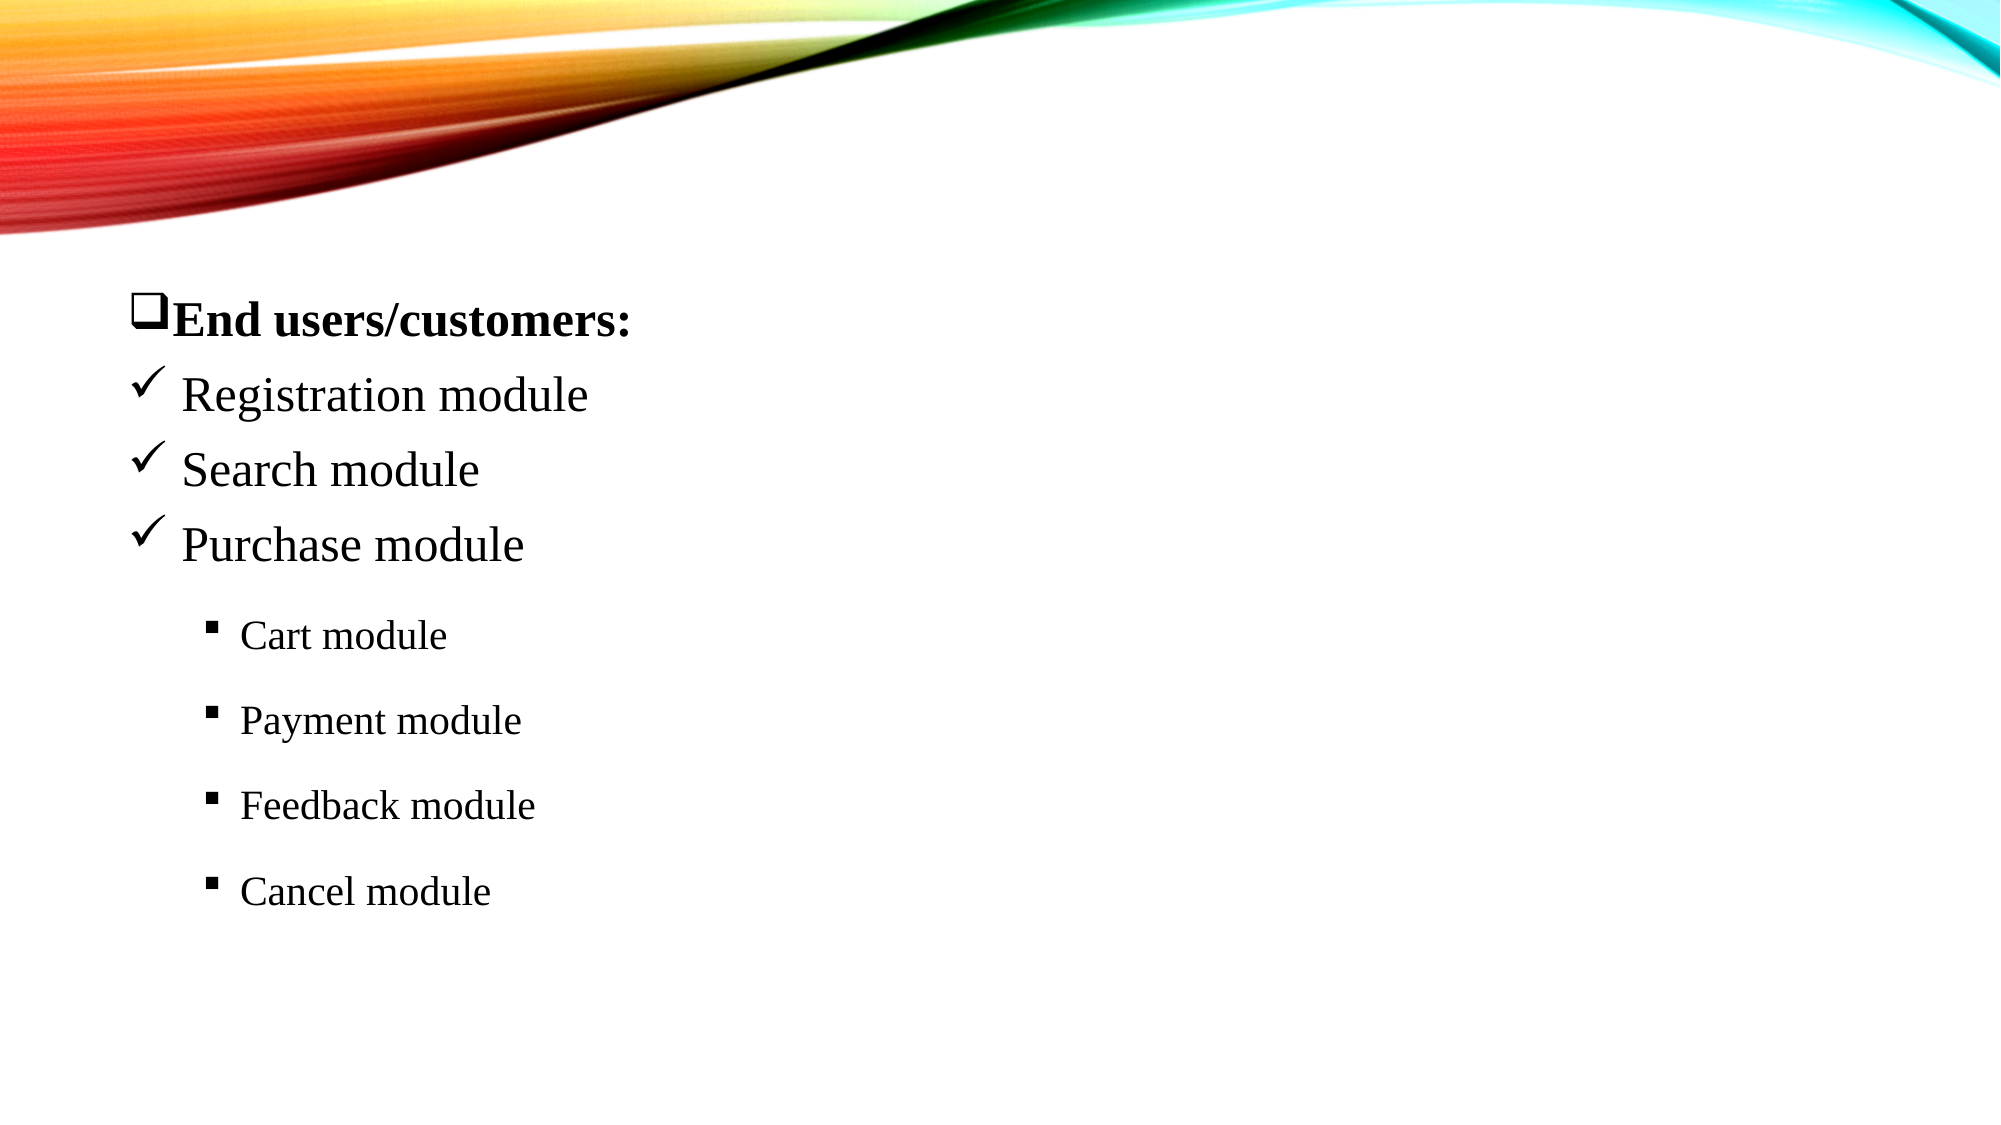

End users/customers:
 Registration module
 Search module
 Purchase module
Cart module
Payment module
Feedback module
Cancel module